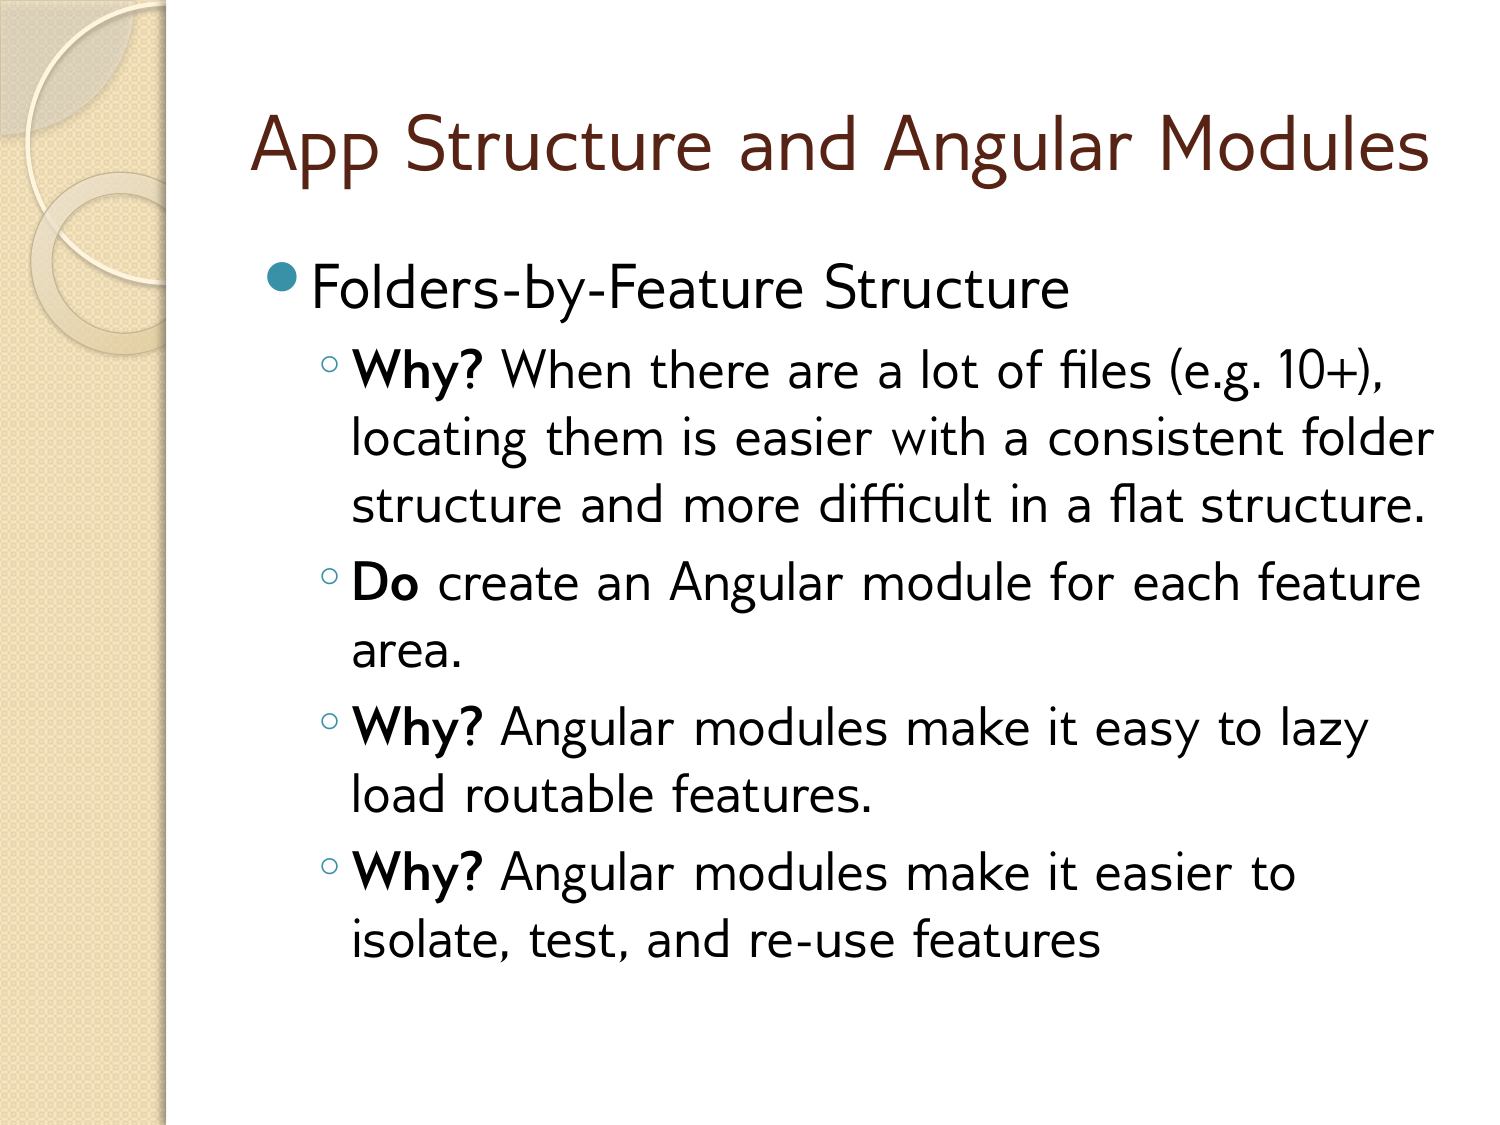

# App Structure and Angular Modules
Folders-by-Feature Structure
Why? When there are a lot of files (e.g. 10+), locating them is easier with a consistent folder structure and more difficult in a flat structure.
Do create an Angular module for each feature area.
Why? Angular modules make it easy to lazy load routable features.
Why? Angular modules make it easier to isolate, test, and re-use features